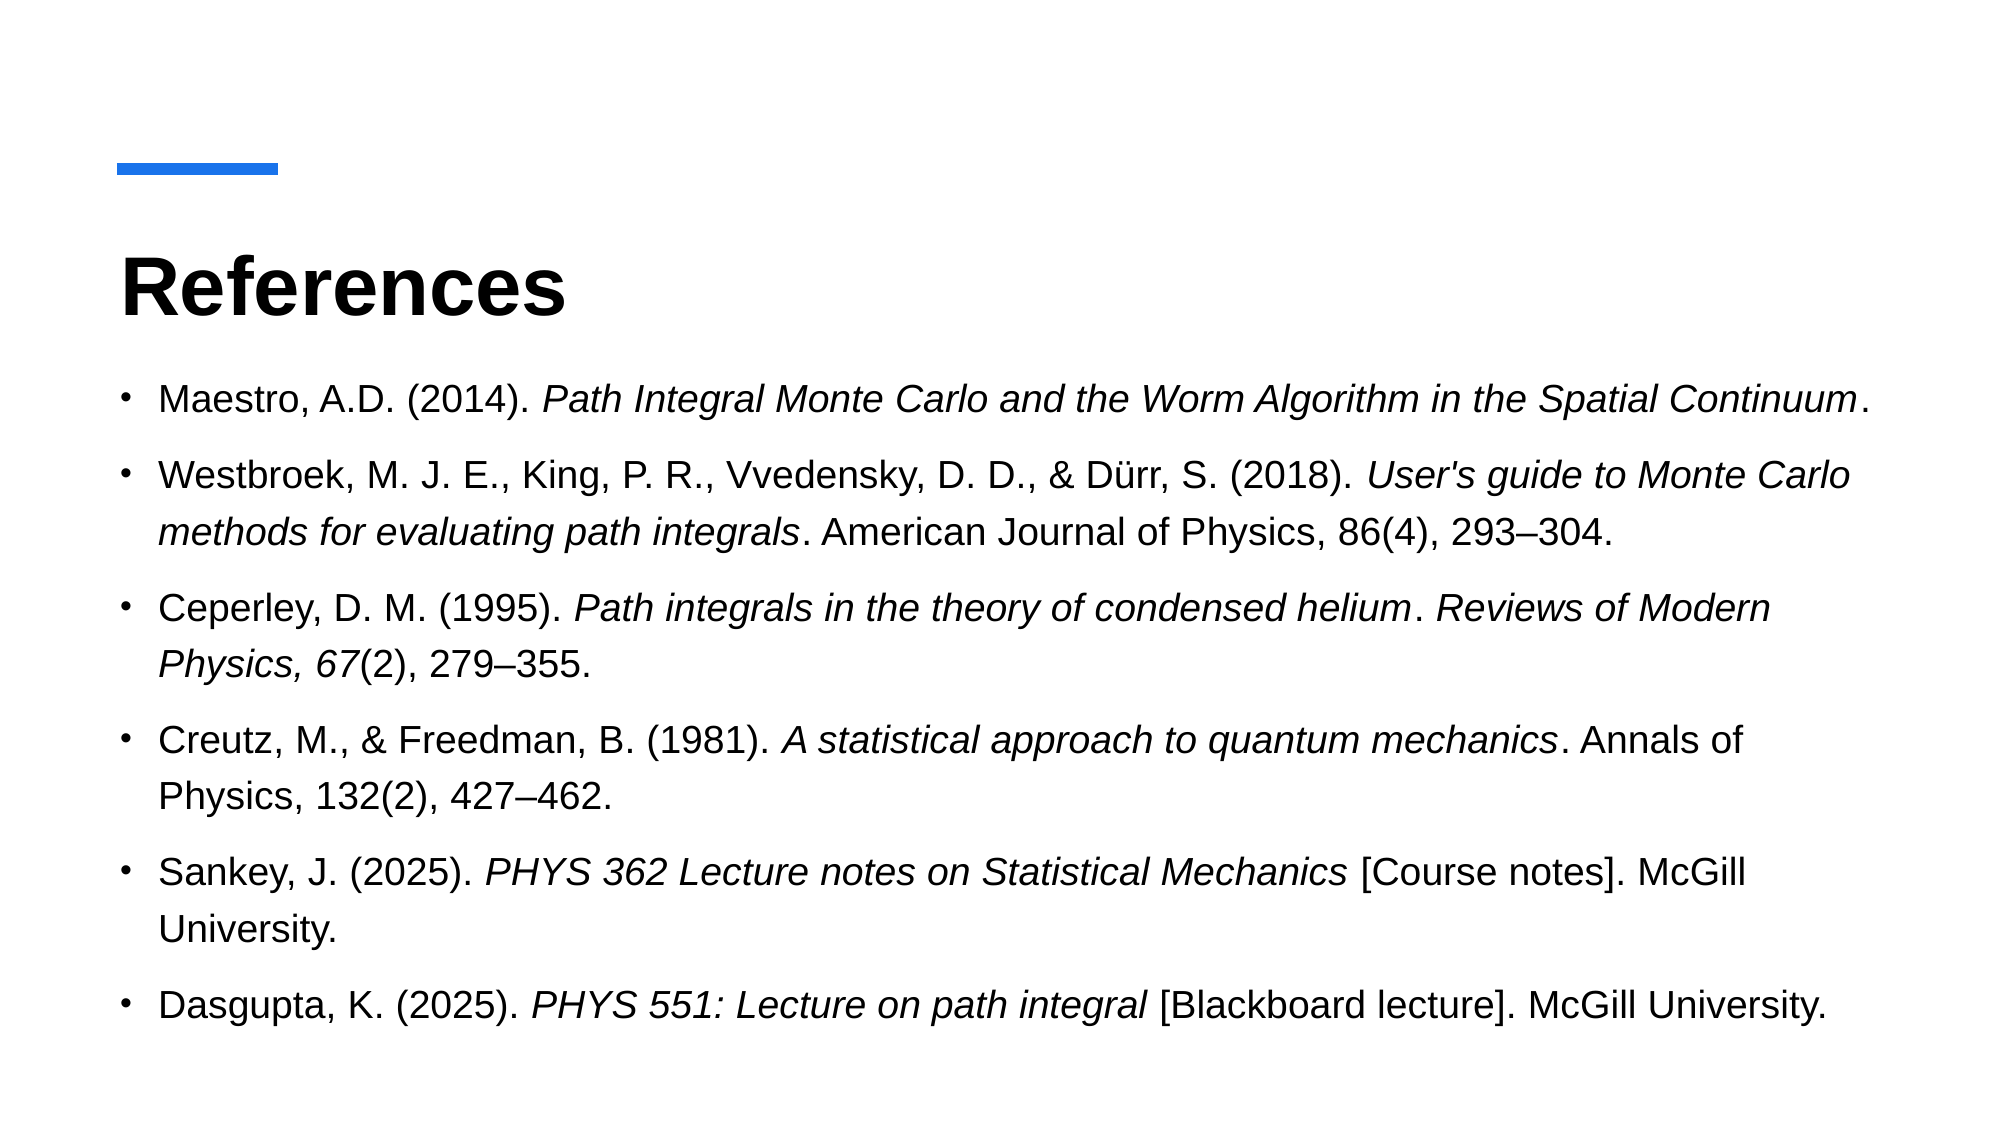

# References
Maestro, A.D. (2014). Path Integral Monte Carlo and the Worm Algorithm in the Spatial Continuum.
Westbroek, M. J. E., King, P. R., Vvedensky, D. D., & Dürr, S. (2018). User's guide to Monte Carlo methods for evaluating path integrals. American Journal of Physics, 86(4), 293–304.
Ceperley, D. M. (1995). Path integrals in the theory of condensed helium. Reviews of Modern Physics, 67(2), 279–355.
Creutz, M., & Freedman, B. (1981). A statistical approach to quantum mechanics. Annals of Physics, 132(2), 427–462.
Sankey, J. (2025). PHYS 362 Lecture notes on Statistical Mechanics [Course notes]. McGill University.
Dasgupta, K. (2025). PHYS 551: Lecture on path integral [Blackboard lecture]. McGill University.